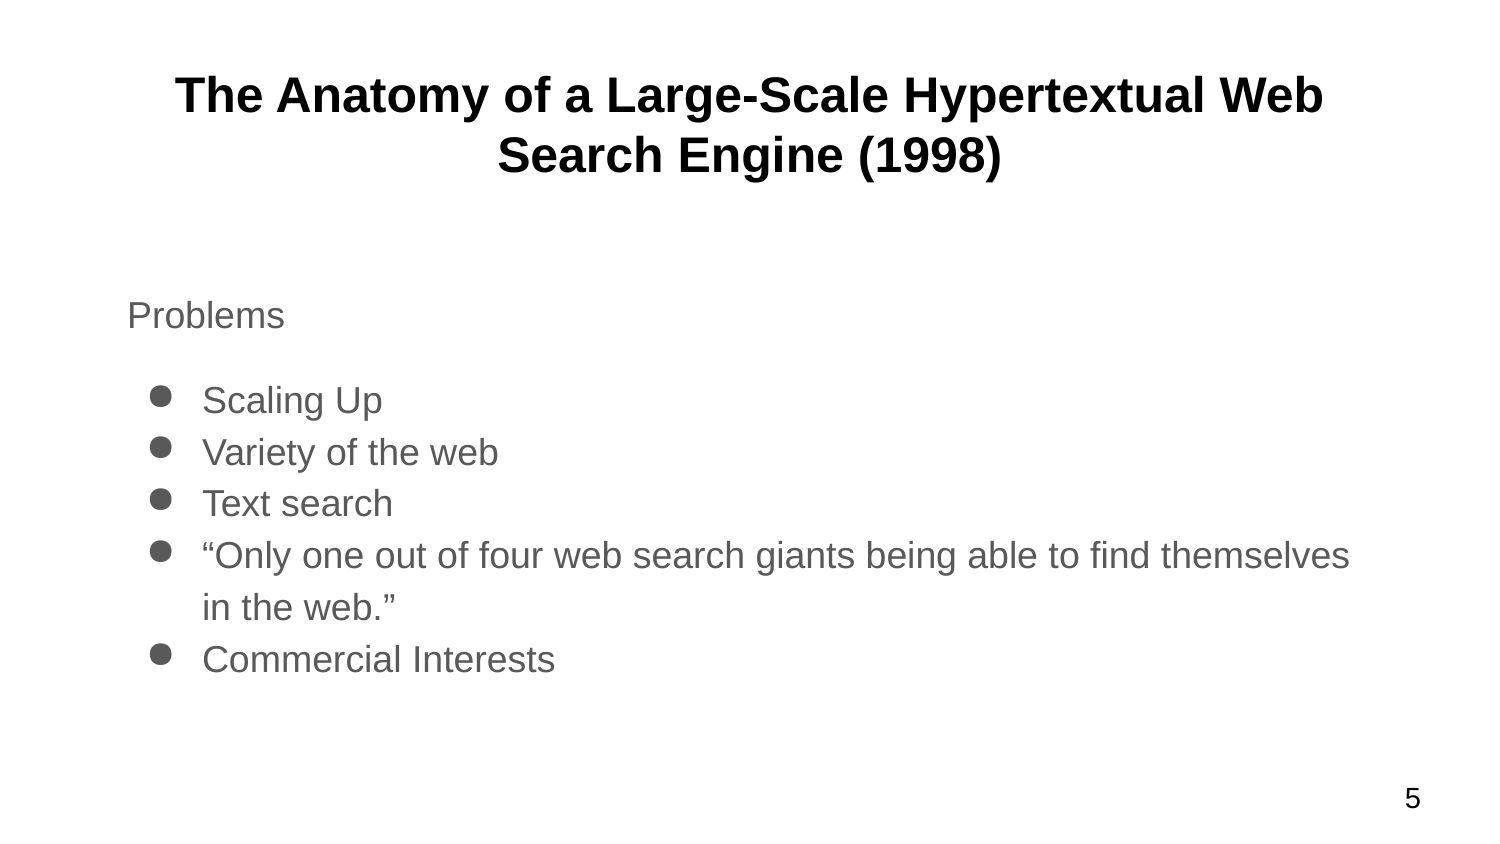

The Anatomy of a Large-Scale Hypertextual Web Search Engine (1998)
Problems
Scaling Up
Variety of the web
Text search
“Only one out of four web search giants being able to find themselves in the web.”
Commercial Interests
5